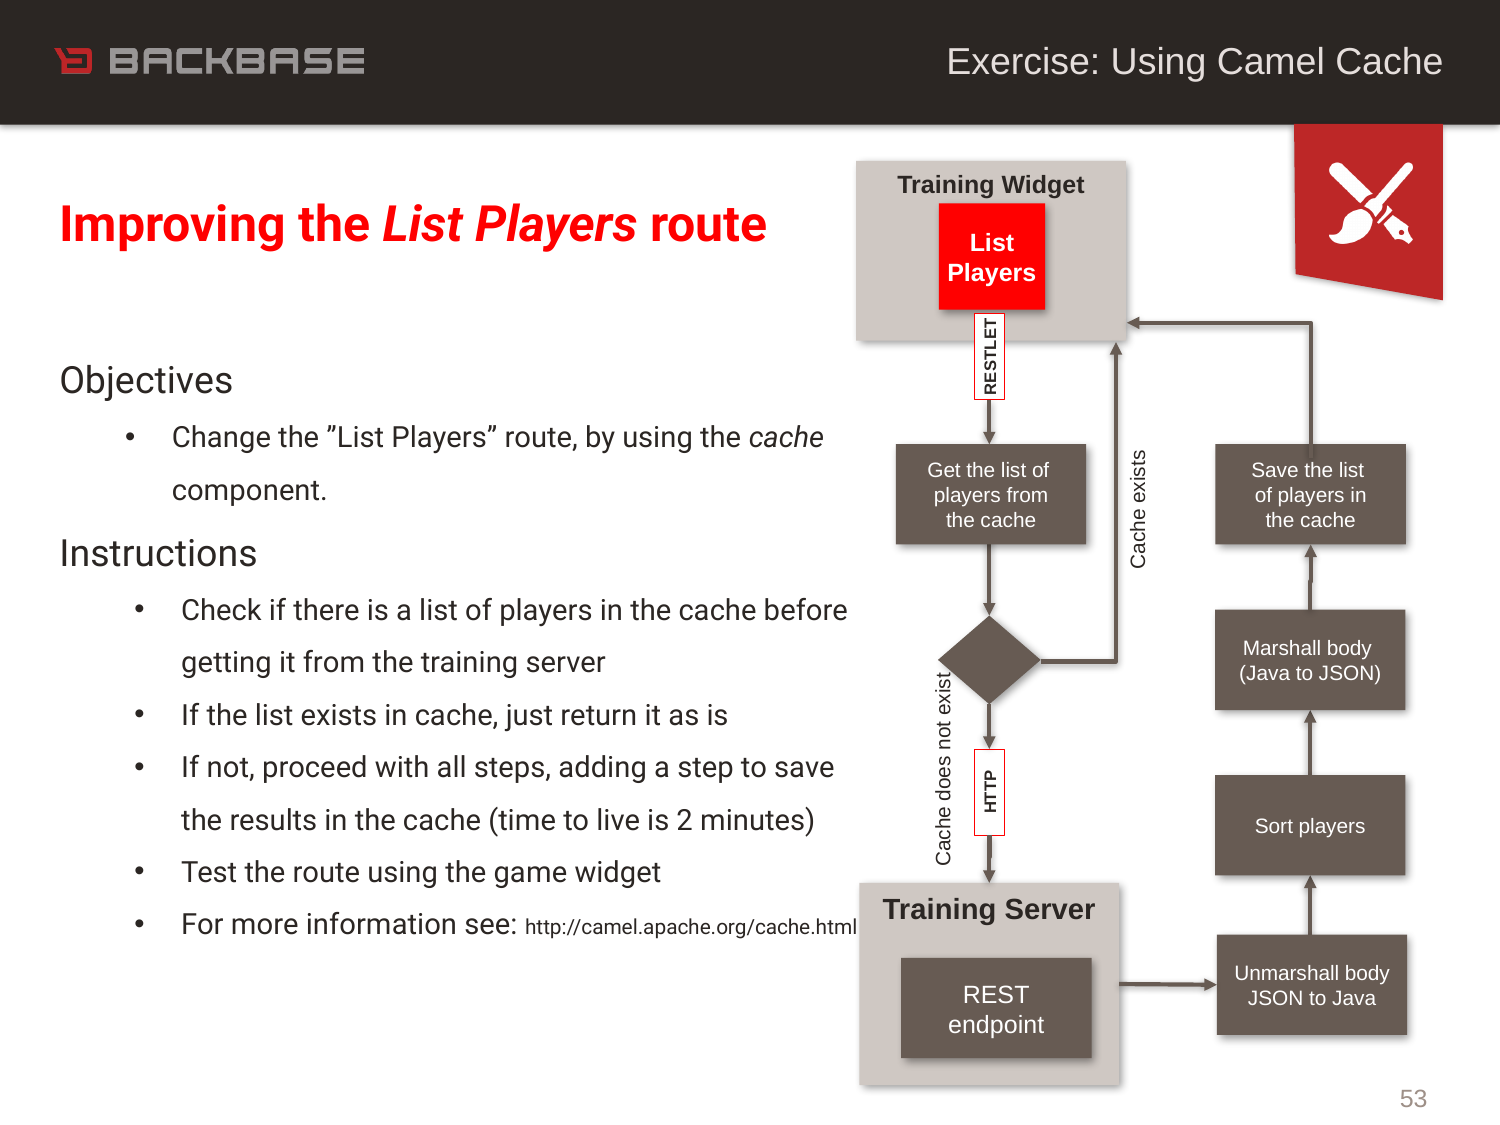

Exercise: Using Camel Cache
Training Widget
Improving the List Players route
List
Players
RESTLET
Objectives
Change the ”List Players” route, by using the cache component.
Instructions
Check if there is a list of players in the cache before getting it from the training server
If the list exists in cache, just return it as is
If not, proceed with all steps, adding a step to save the results in the cache (time to live is 2 minutes)
Test the route using the game widget
For more information see: http://camel.apache.org/cache.html

Get the list of
players from
the cache
Save the list
of players in
the cache
Cache exists
Marshall body
(Java to JSON)

HTTP
Cache does not exist
Sort players
Training Server
Unmarshall body
JSON to Java
REST
endpoint
53